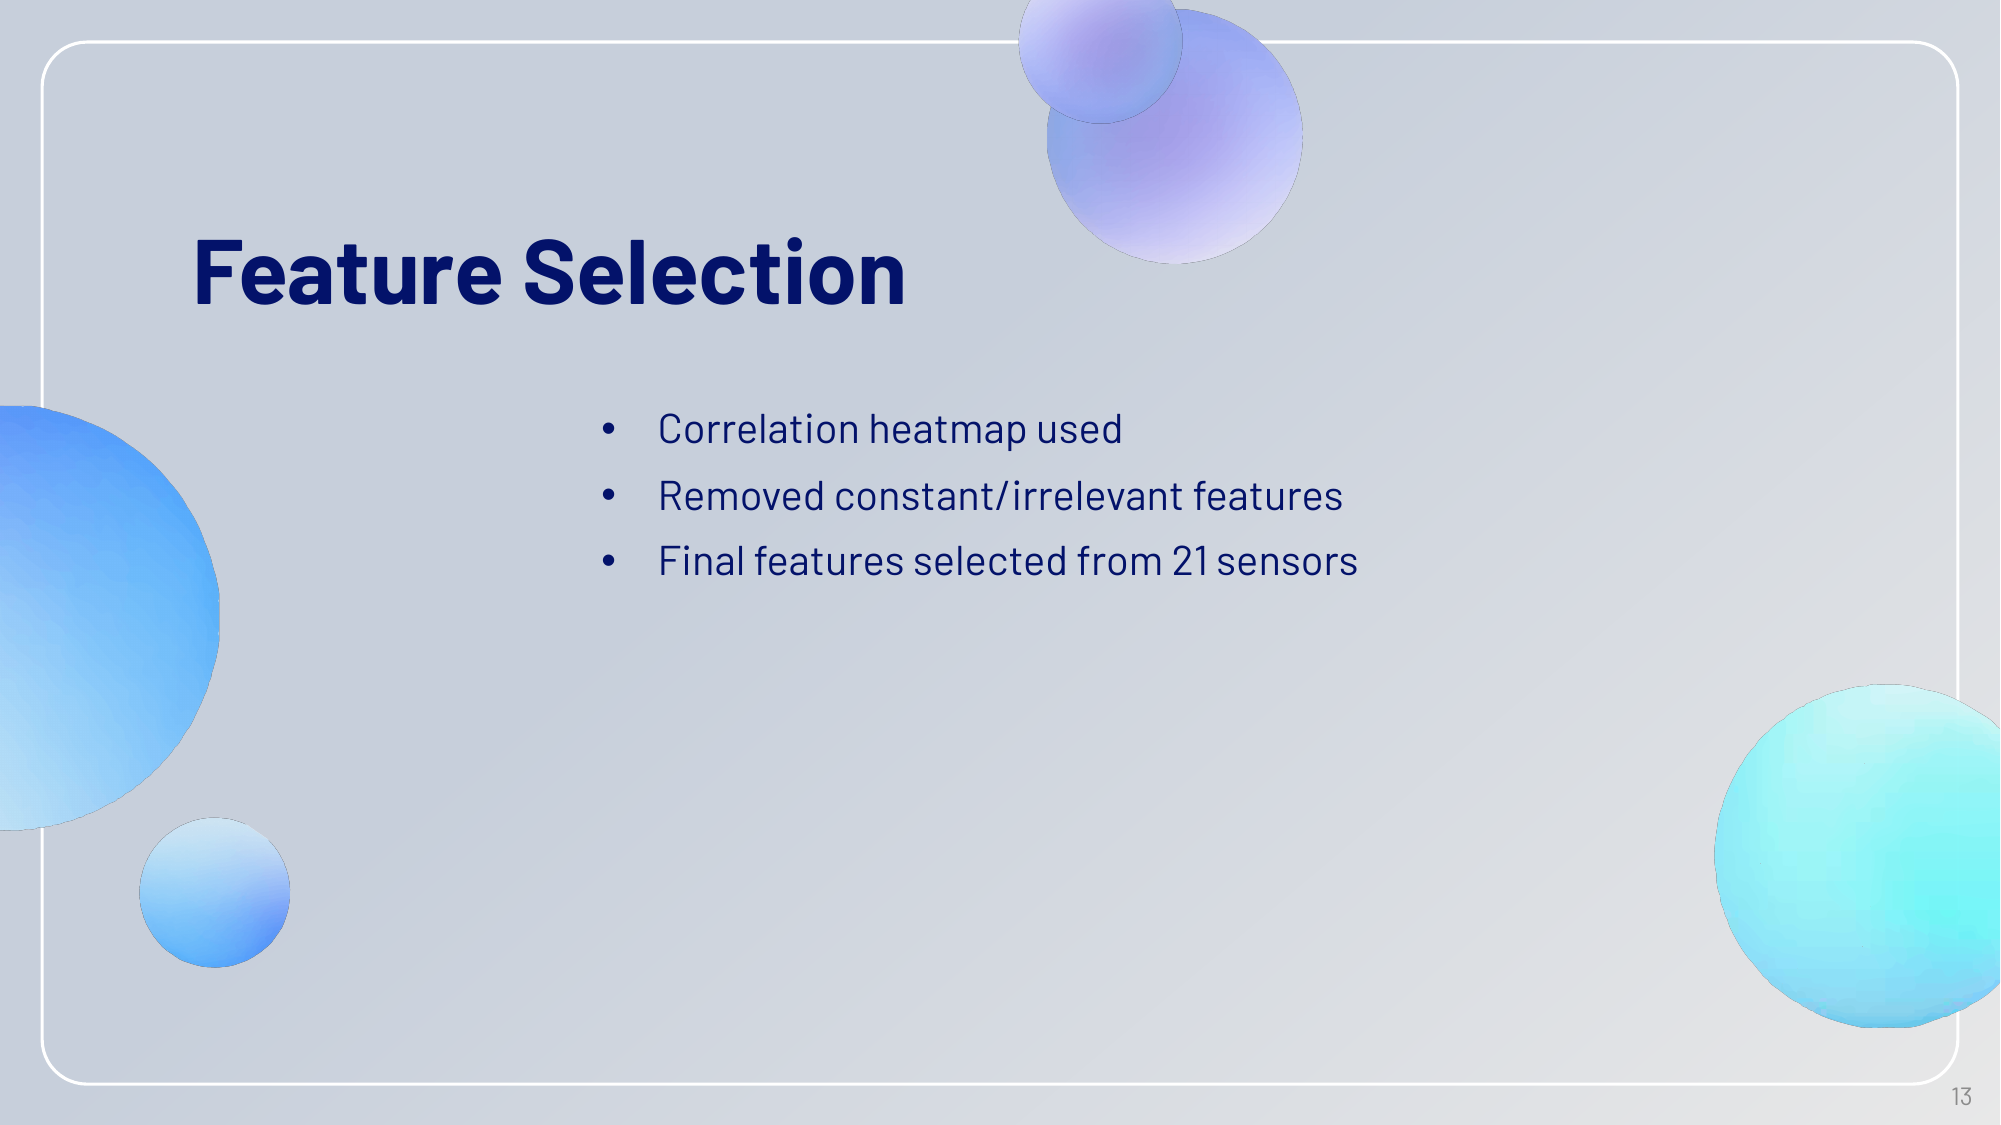

# Feature Selection
Correlation heatmap used
Removed constant/irrelevant features
Final features selected from 21 sensors
13